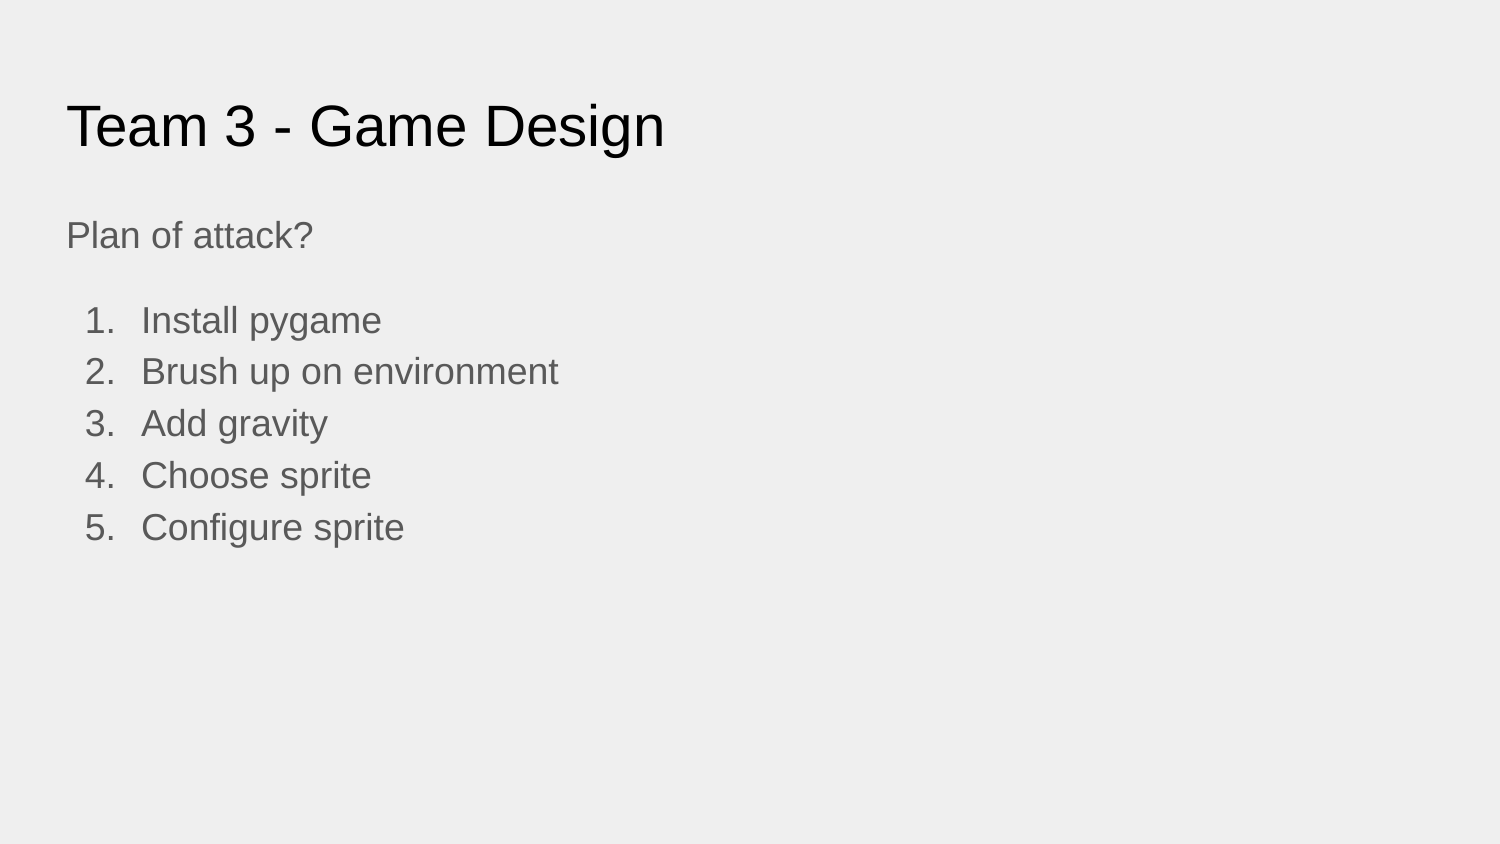

# Team 3 - Game Design
Plan of attack?
Install pygame
Brush up on environment
Add gravity
Choose sprite
Configure sprite